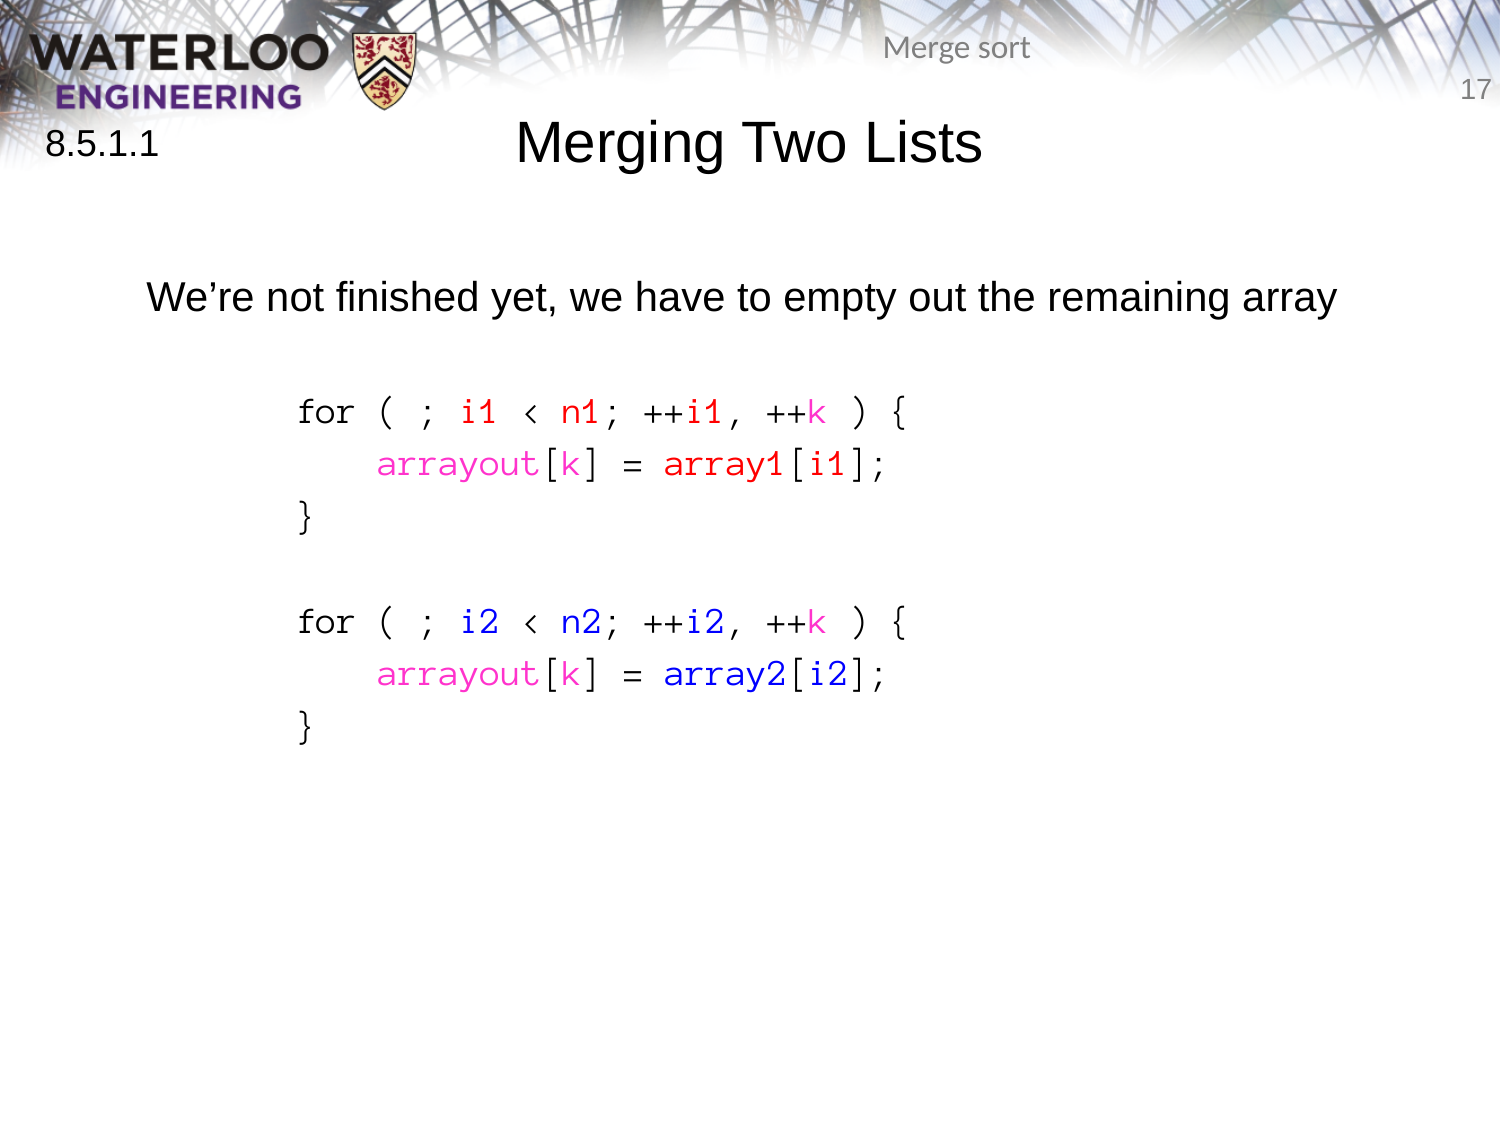

# Merging Two Lists
8.5.1.1
	We’re not finished yet, we have to empty out the remaining array

		for ( ; i1 < n1; ++i1, ++k ) {
		    arrayout[k] = array1[i1];
		}

		for ( ; i2 < n2; ++i2, ++k ) {
		    arrayout[k] = array2[i2];
		}